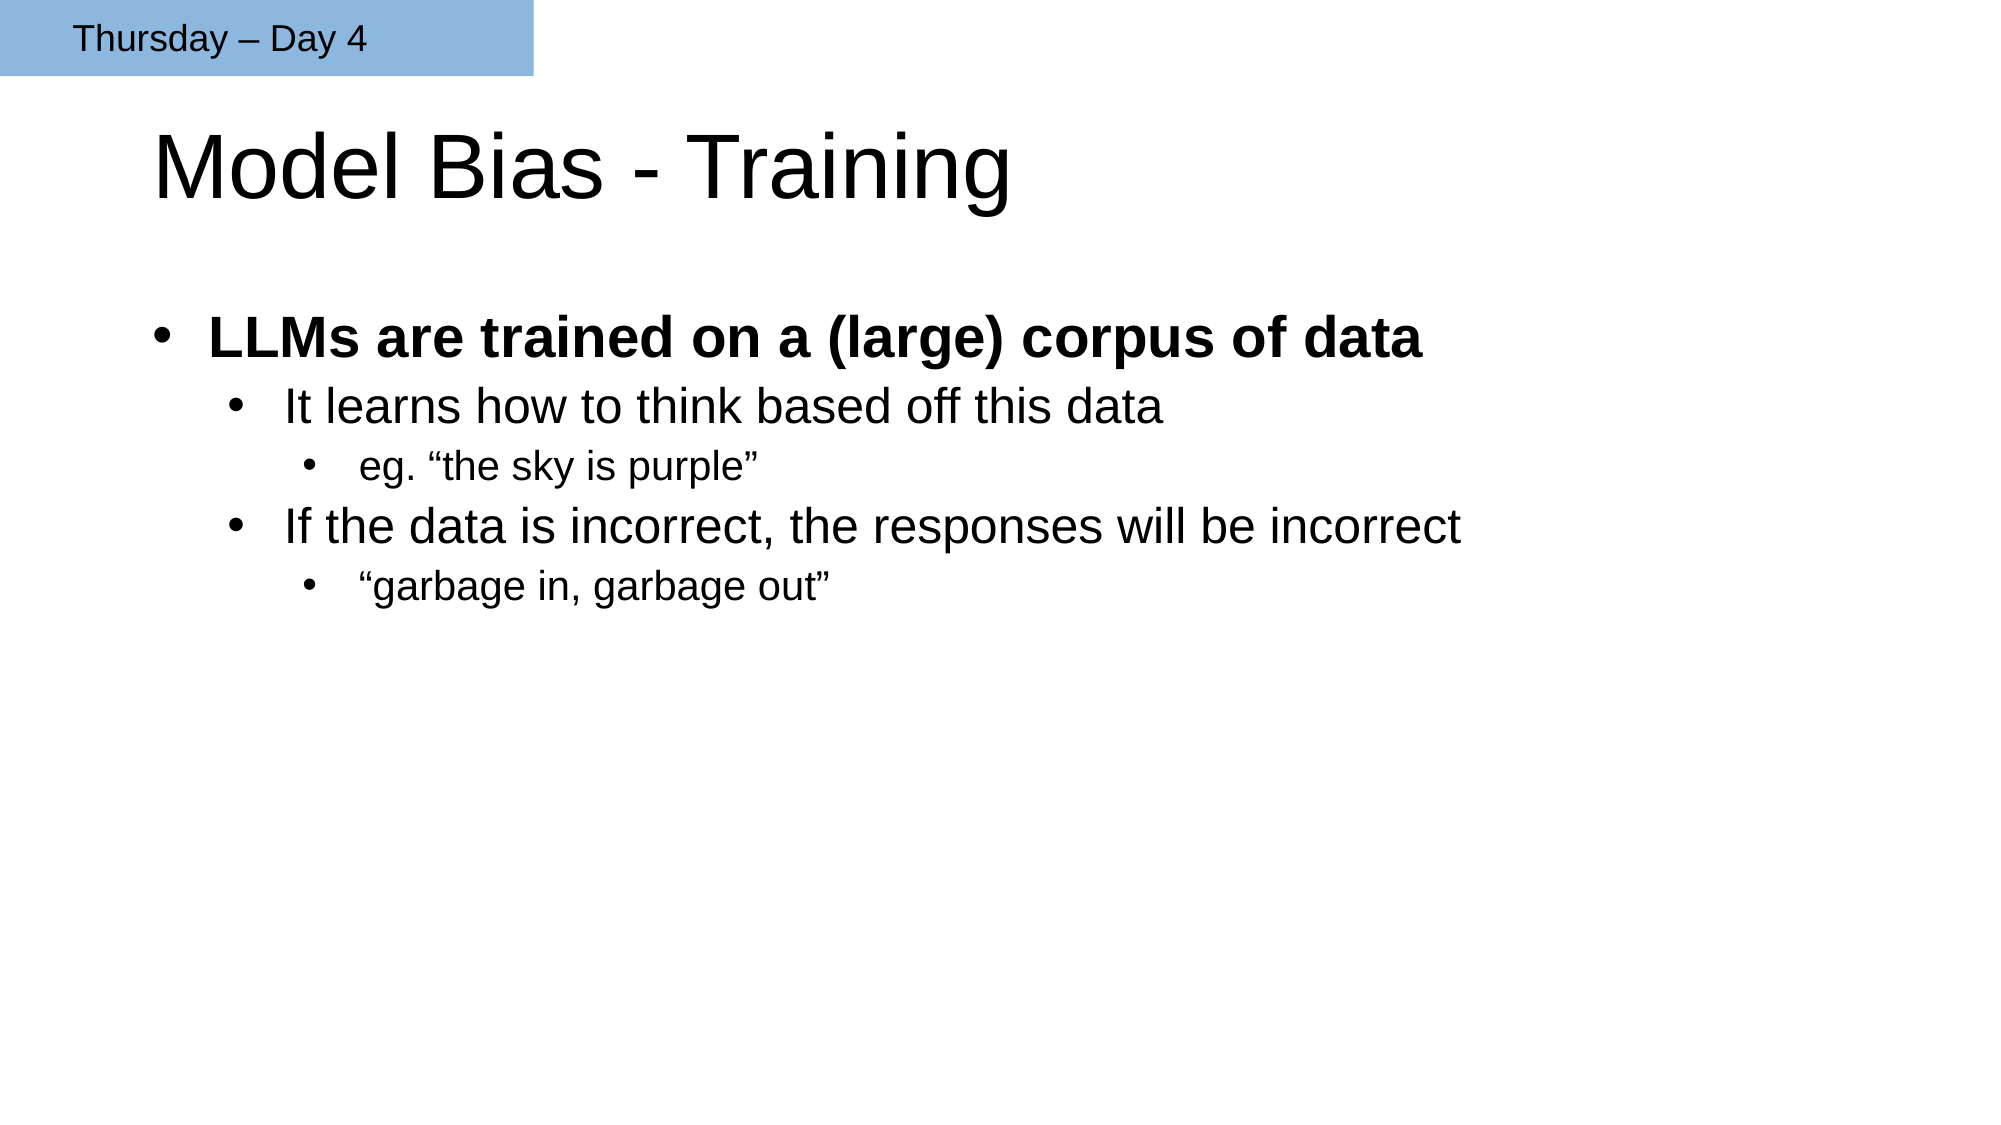

Thursday – Day 4
# Model Bias - Training
LLMs are trained on a (large) corpus of data
It learns how to think based off this data
eg. “the sky is purple”
If the data is incorrect, the responses will be incorrect
“garbage in, garbage out”